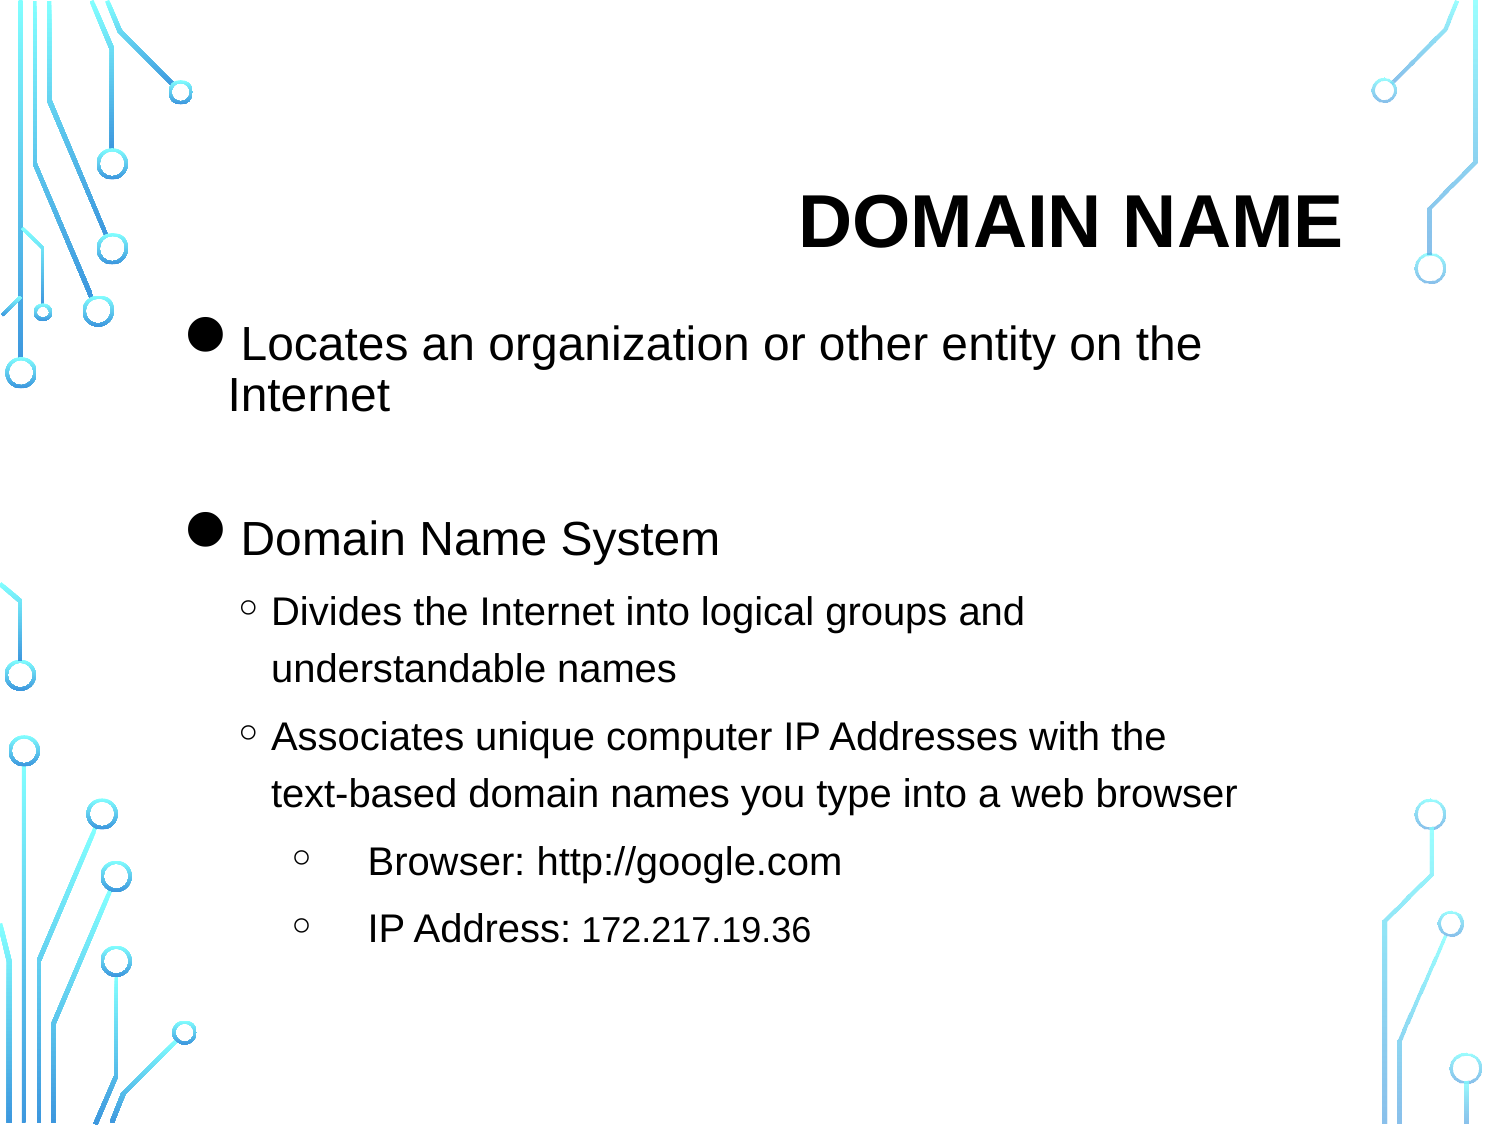

# Domain Name
Locates an organization or other entity on the Internet

Domain Name System
Divides the Internet into logical groups and understandable names
Associates unique computer IP Addresses with the text-based domain names you type into a web browser
Browser: http://google.com
IP Address: 172.217.19.36

26